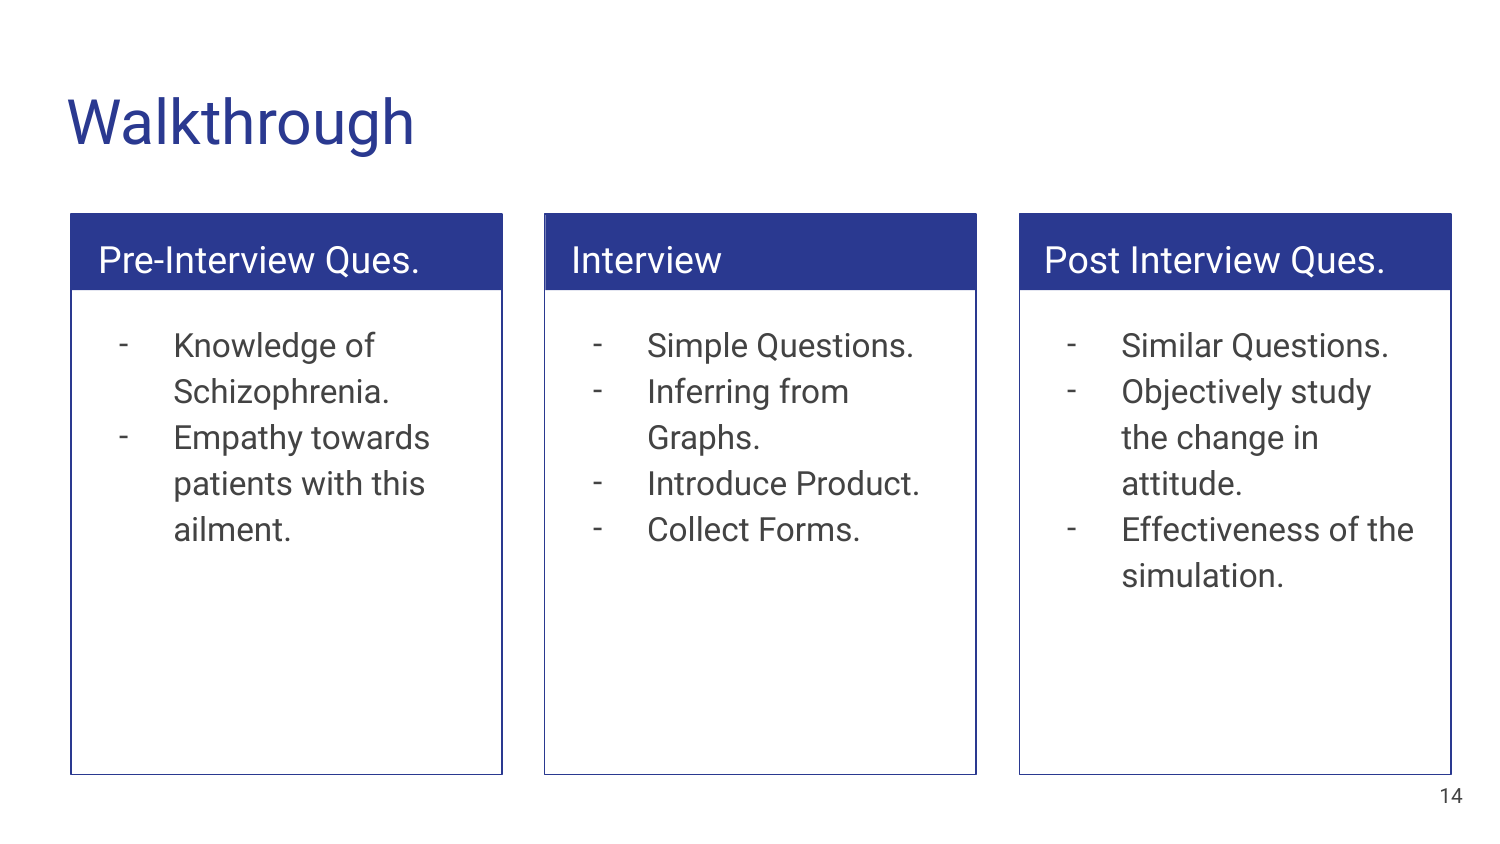

# Walkthrough

Pre-Interview Ques.

Interview

Post Interview Ques.
Knowledge of Schizophrenia.
Empathy towards patients with this ailment.
Simple Questions.
Inferring from Graphs.
Introduce Product.
Collect Forms.
Similar Questions.
Objectively study the change in attitude.
Effectiveness of the simulation.
14